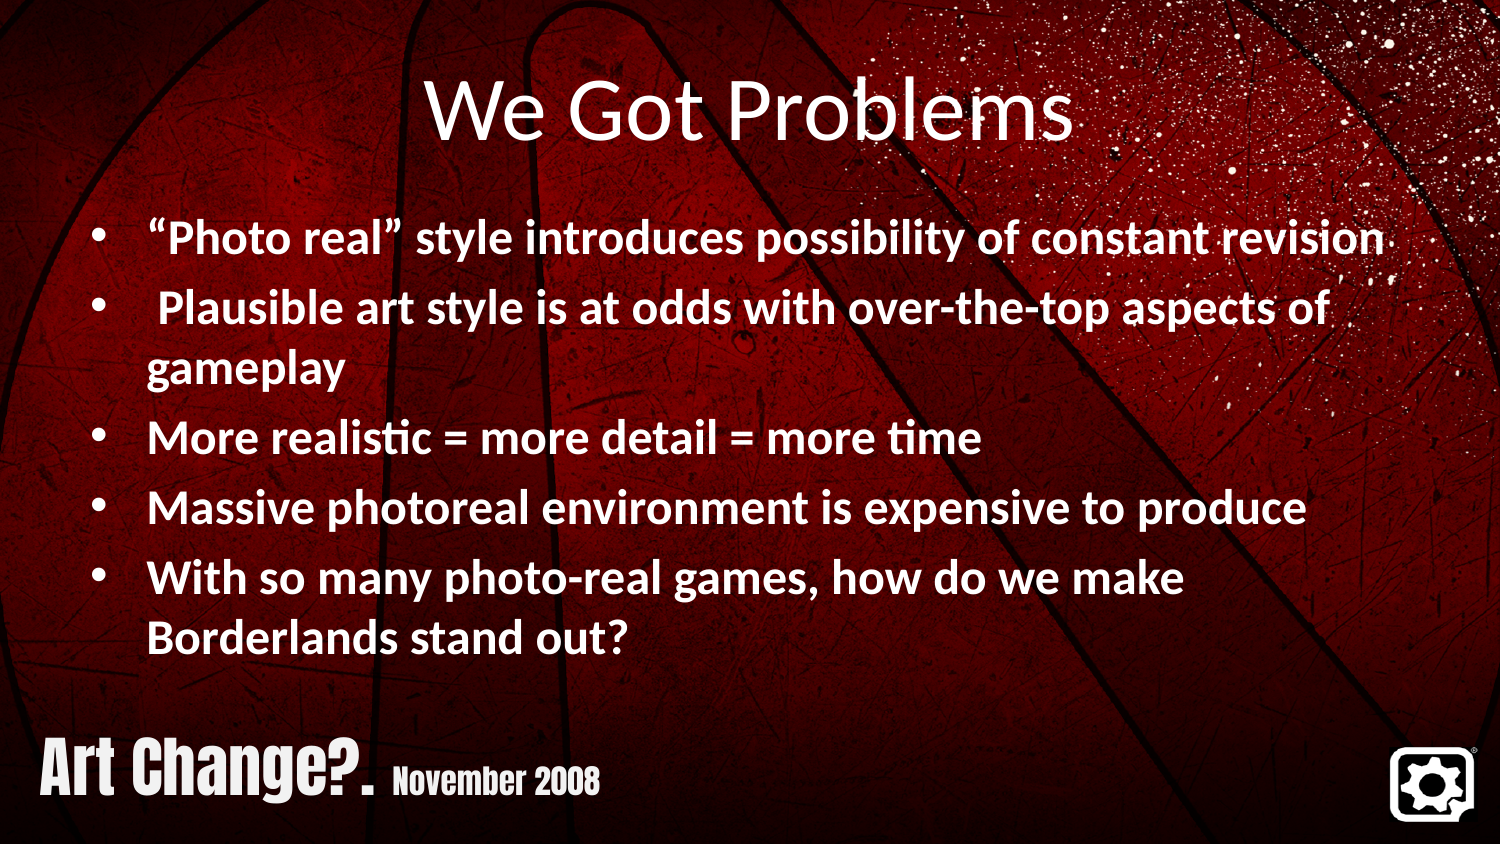

# We Got Problems
“Photo real” style introduces possibility of constant revision
 Plausible art style is at odds with over-the-top aspects of gameplay
More realistic = more detail = more time
Massive photoreal environment is expensive to produce
With so many photo-real games, how do we make Borderlands stand out?

Art Change?. November 2008